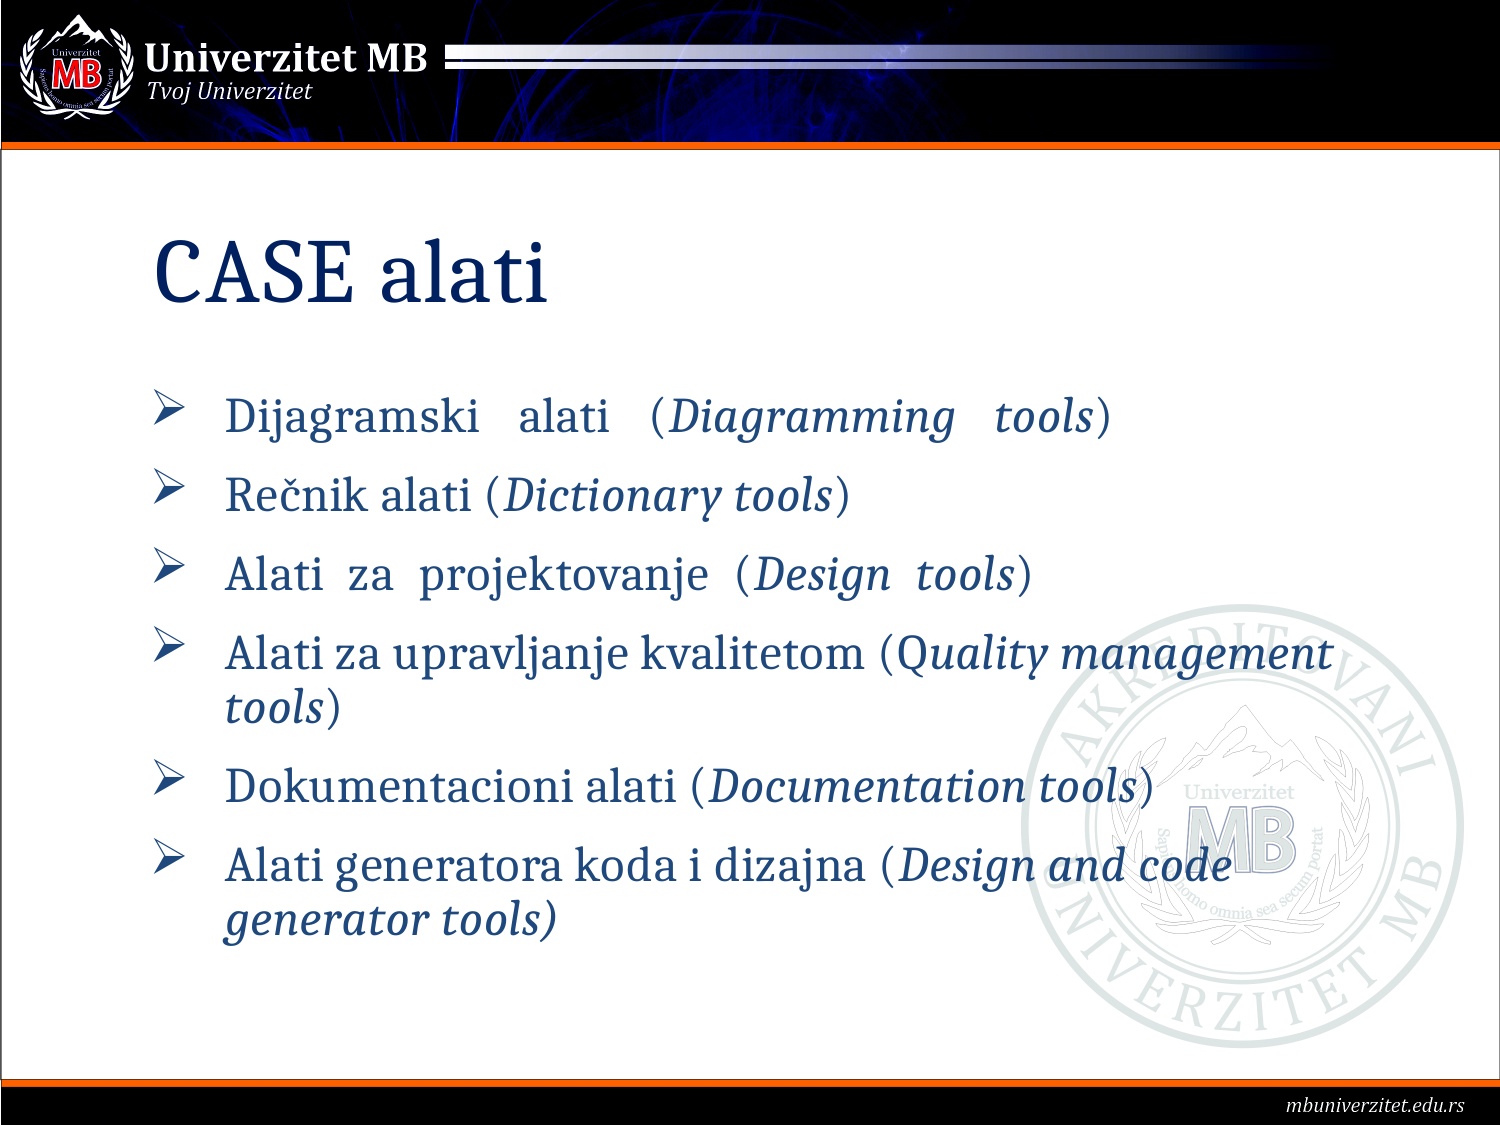

# CASE alati
Dijagramski alati (Diagramming tools)
Rečnik alati (Dictionary tools)
Alati za projektovanje (Design tools)
Alati za upravljanje kvalitetom (Quality management tools)
Dokumentacioni alati (Documentation tools)
Alati generatora koda i dizajna (Design and code generator tools)